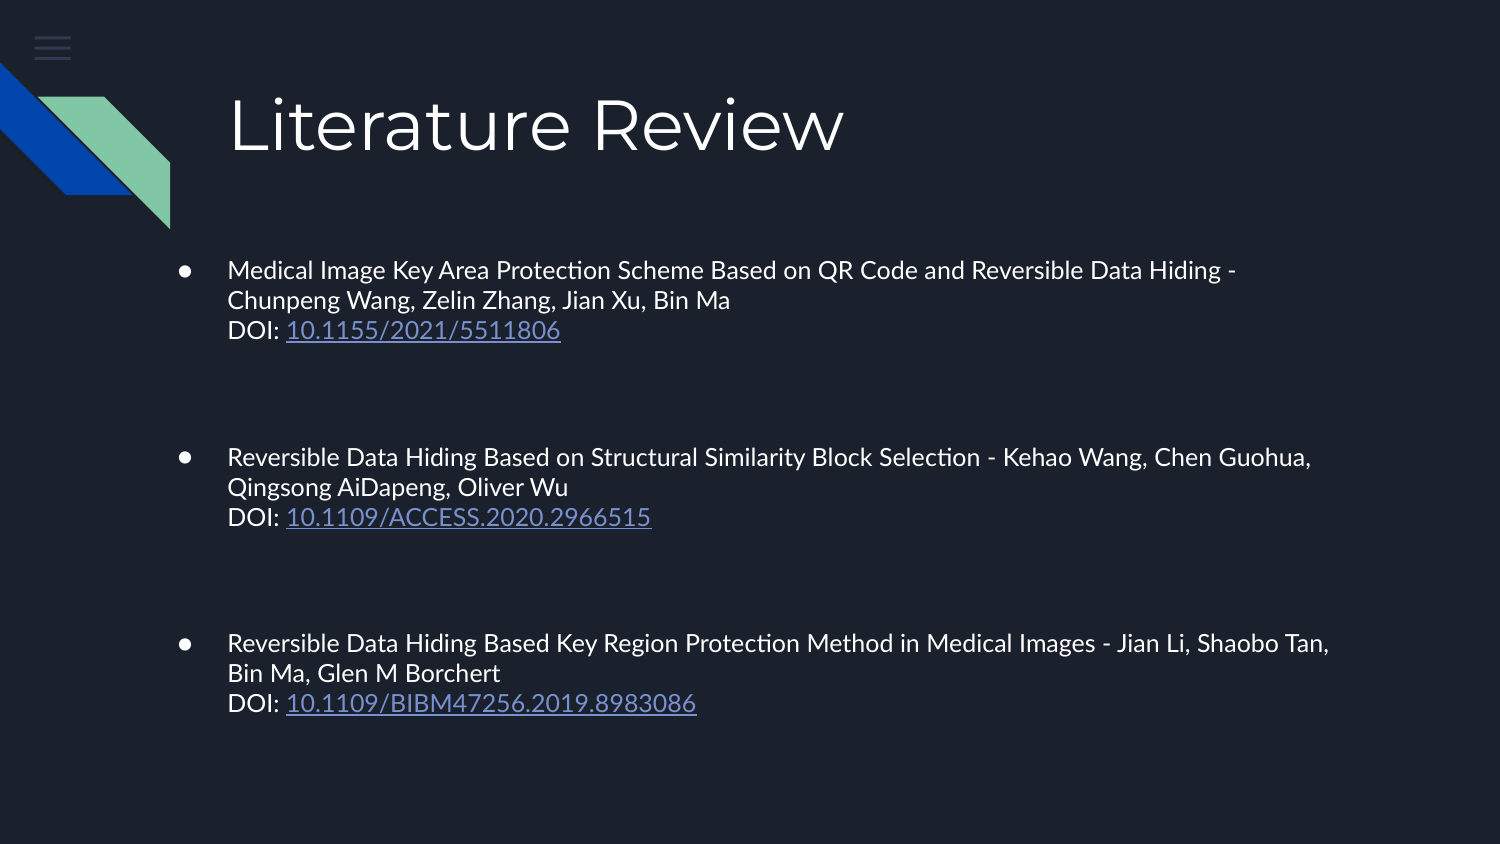

# Literature Review
Medical Image Key Area Protection Scheme Based on QR Code and Reversible Data Hiding - Chunpeng Wang, Zelin Zhang, Jian Xu, Bin Ma
DOI: 10.1155/2021/5511806

Reversible Data Hiding Based on Structural Similarity Block Selection - Kehao Wang, Chen Guohua, Qingsong AiDapeng, Oliver Wu
DOI: 10.1109/ACCESS.2020.2966515

Reversible Data Hiding Based Key Region Protection Method in Medical Images - Jian Li, Shaobo Tan, Bin Ma, Glen M Borchert
DOI: 10.1109/BIBM47256.2019.8983086